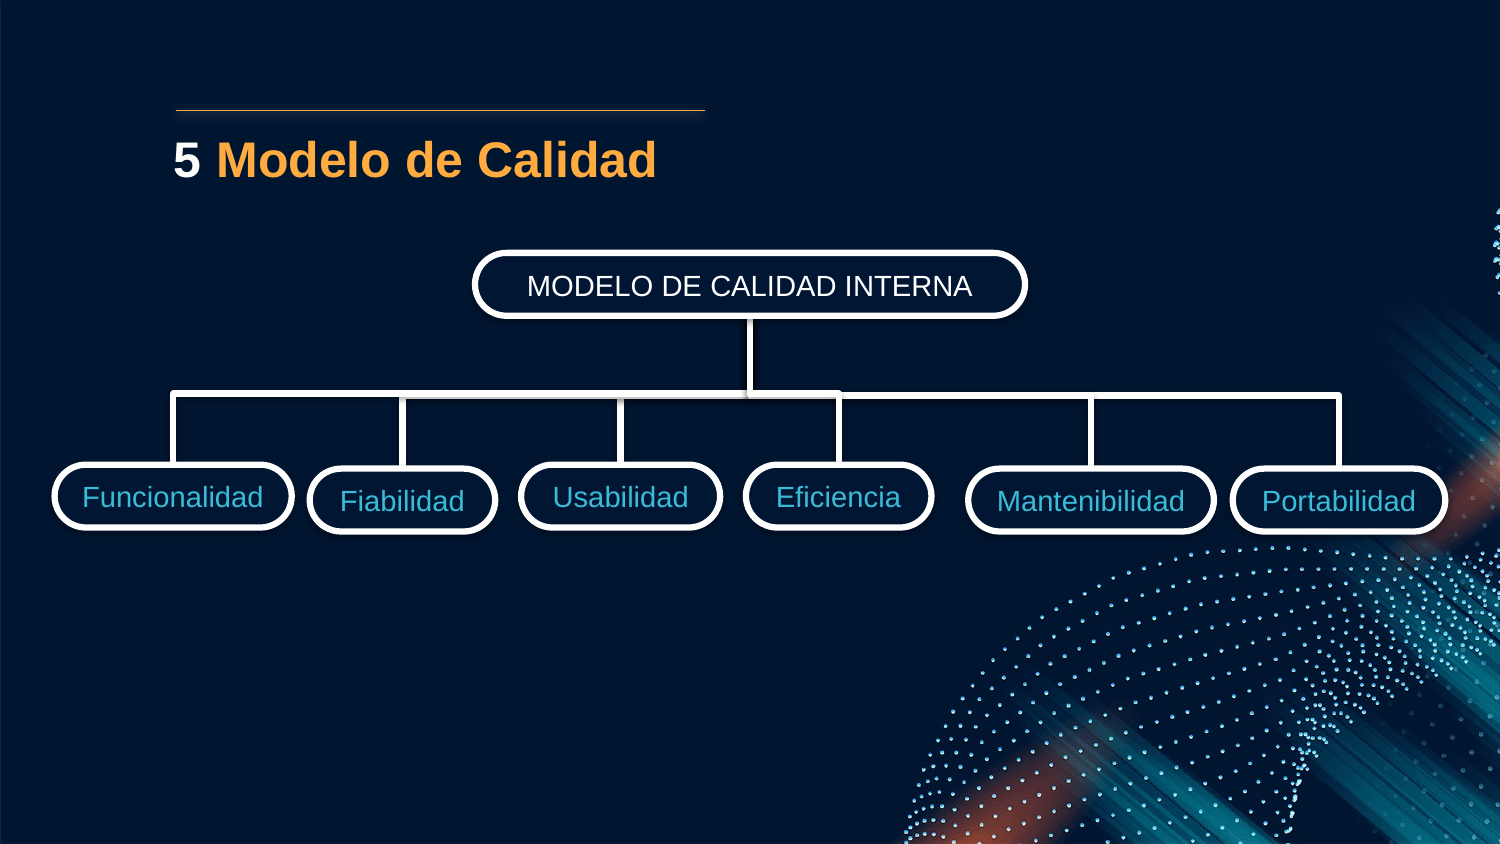

# 5 Modelo de Calidad
MODELO DE CALIDAD INTERNA
Funcionalidad
Usabilidad
Eficiencia
Fiabilidad
Mantenibilidad
Portabilidad